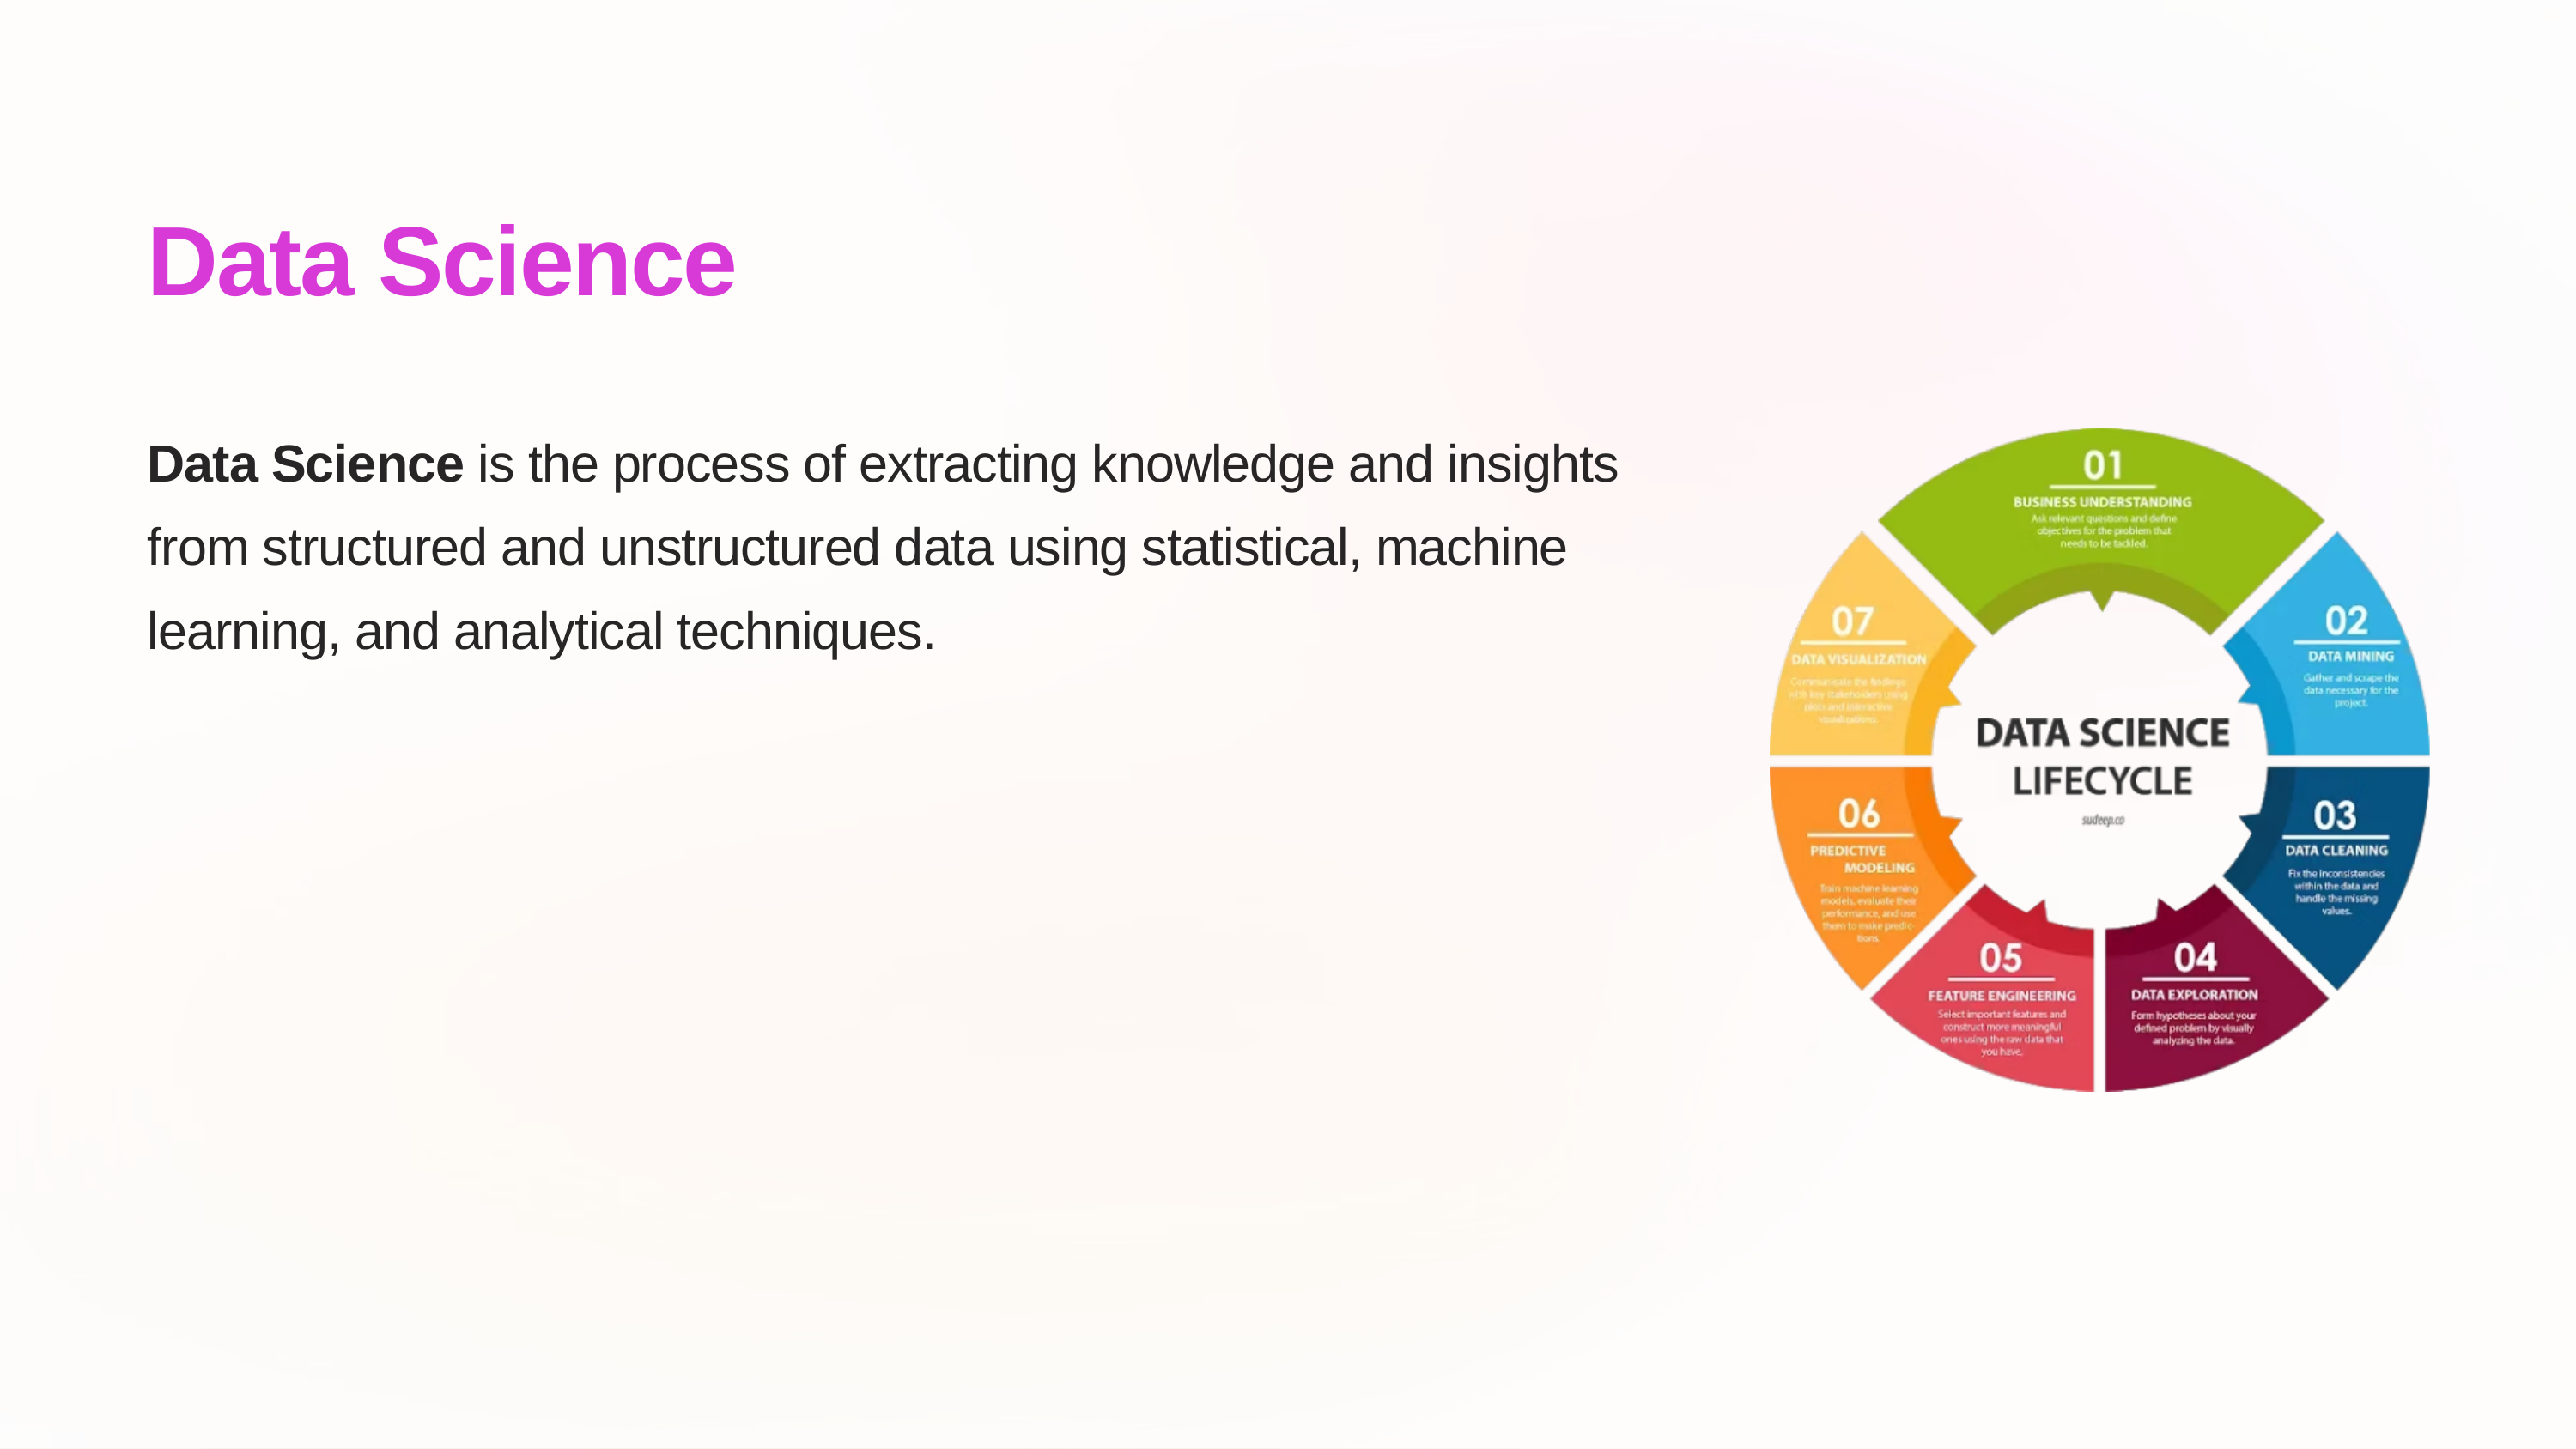

Data Science

Data Science is the process of extracting knowledge and insights from structured and unstructured data using statistical, machine learning, and analytical techniques.